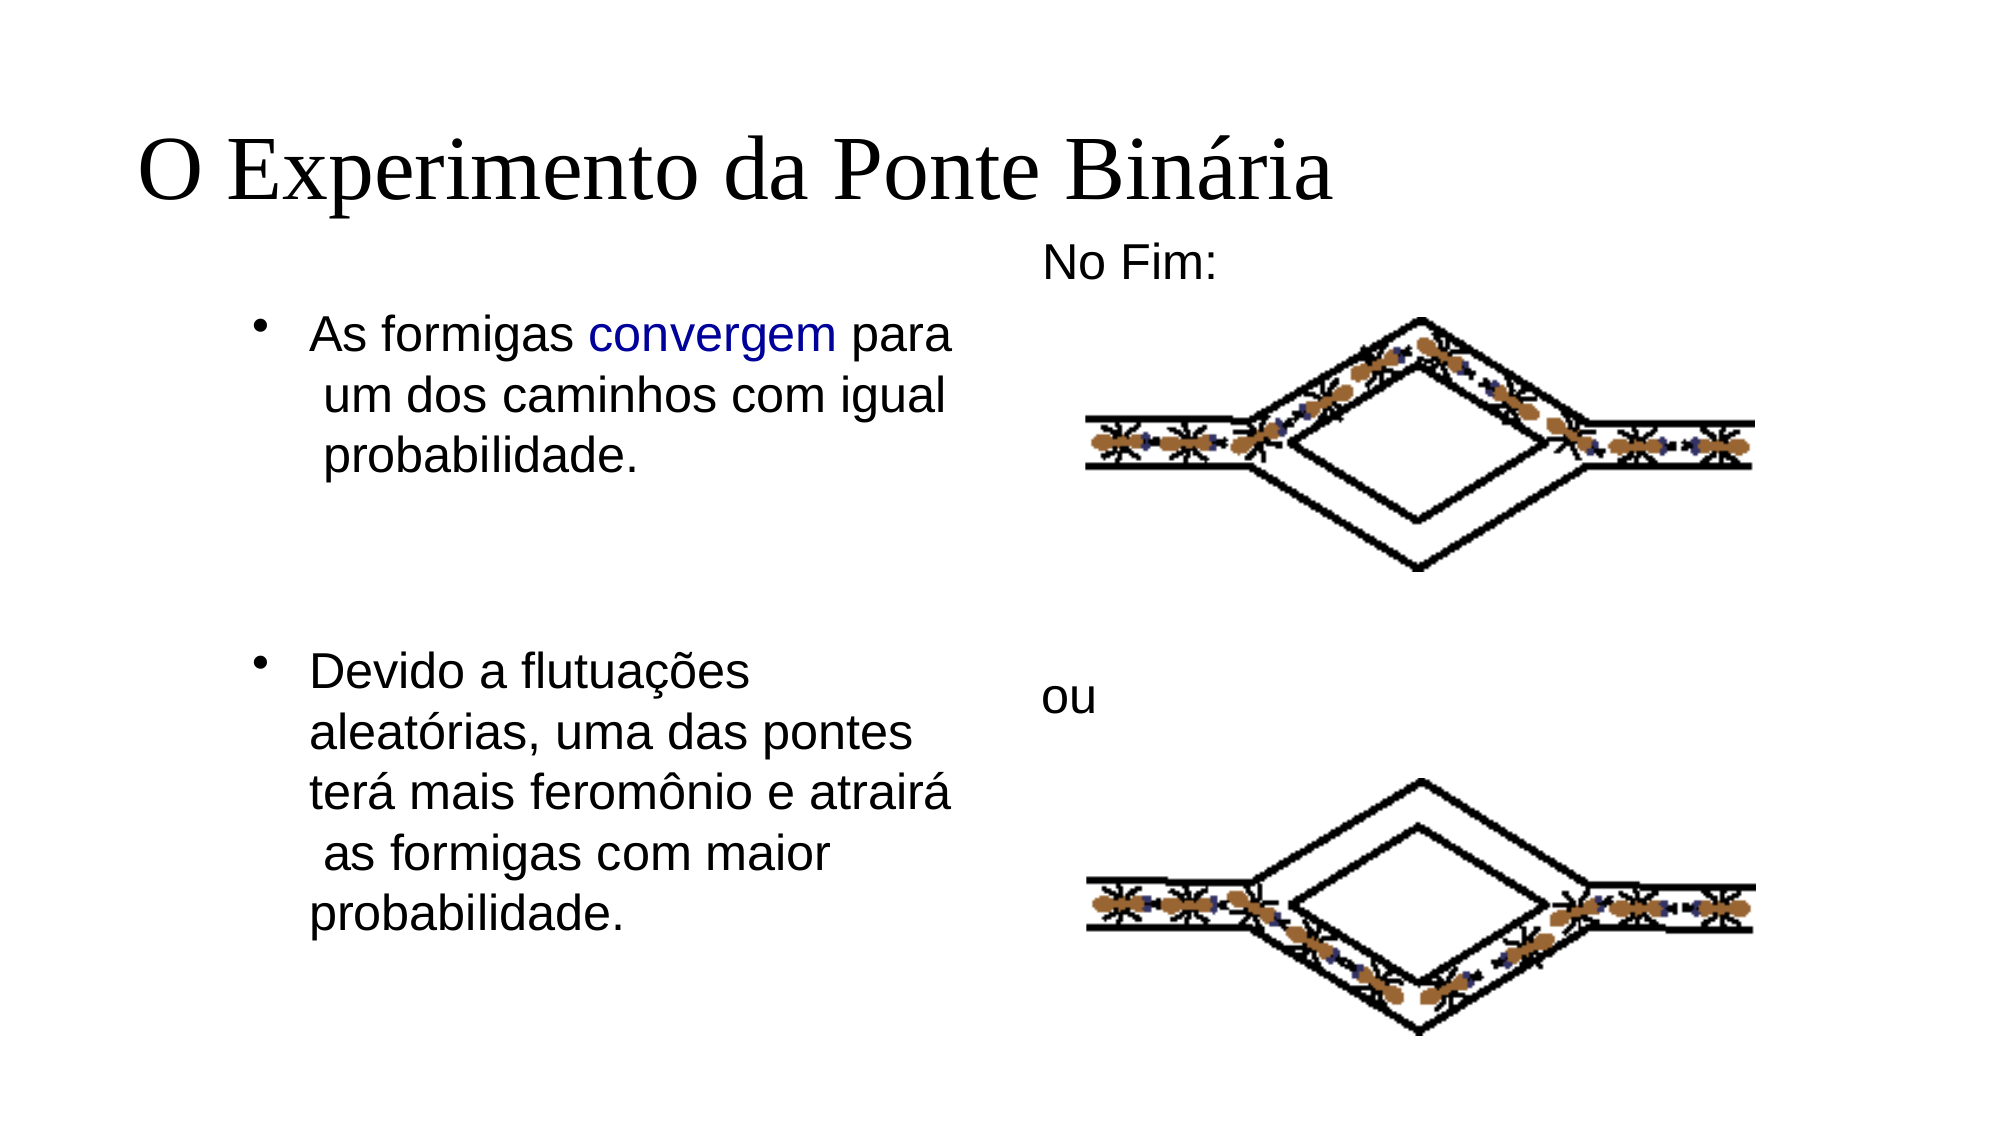

# O Experimento da Ponte Binária
No Fim:
As formigas convergem para  um dos caminhos com igual  probabilidade.

Devido a flutuações  aleatórias, uma das pontes  terá mais feromônio e atrairá  as formigas com maior  probabilidade.
ou